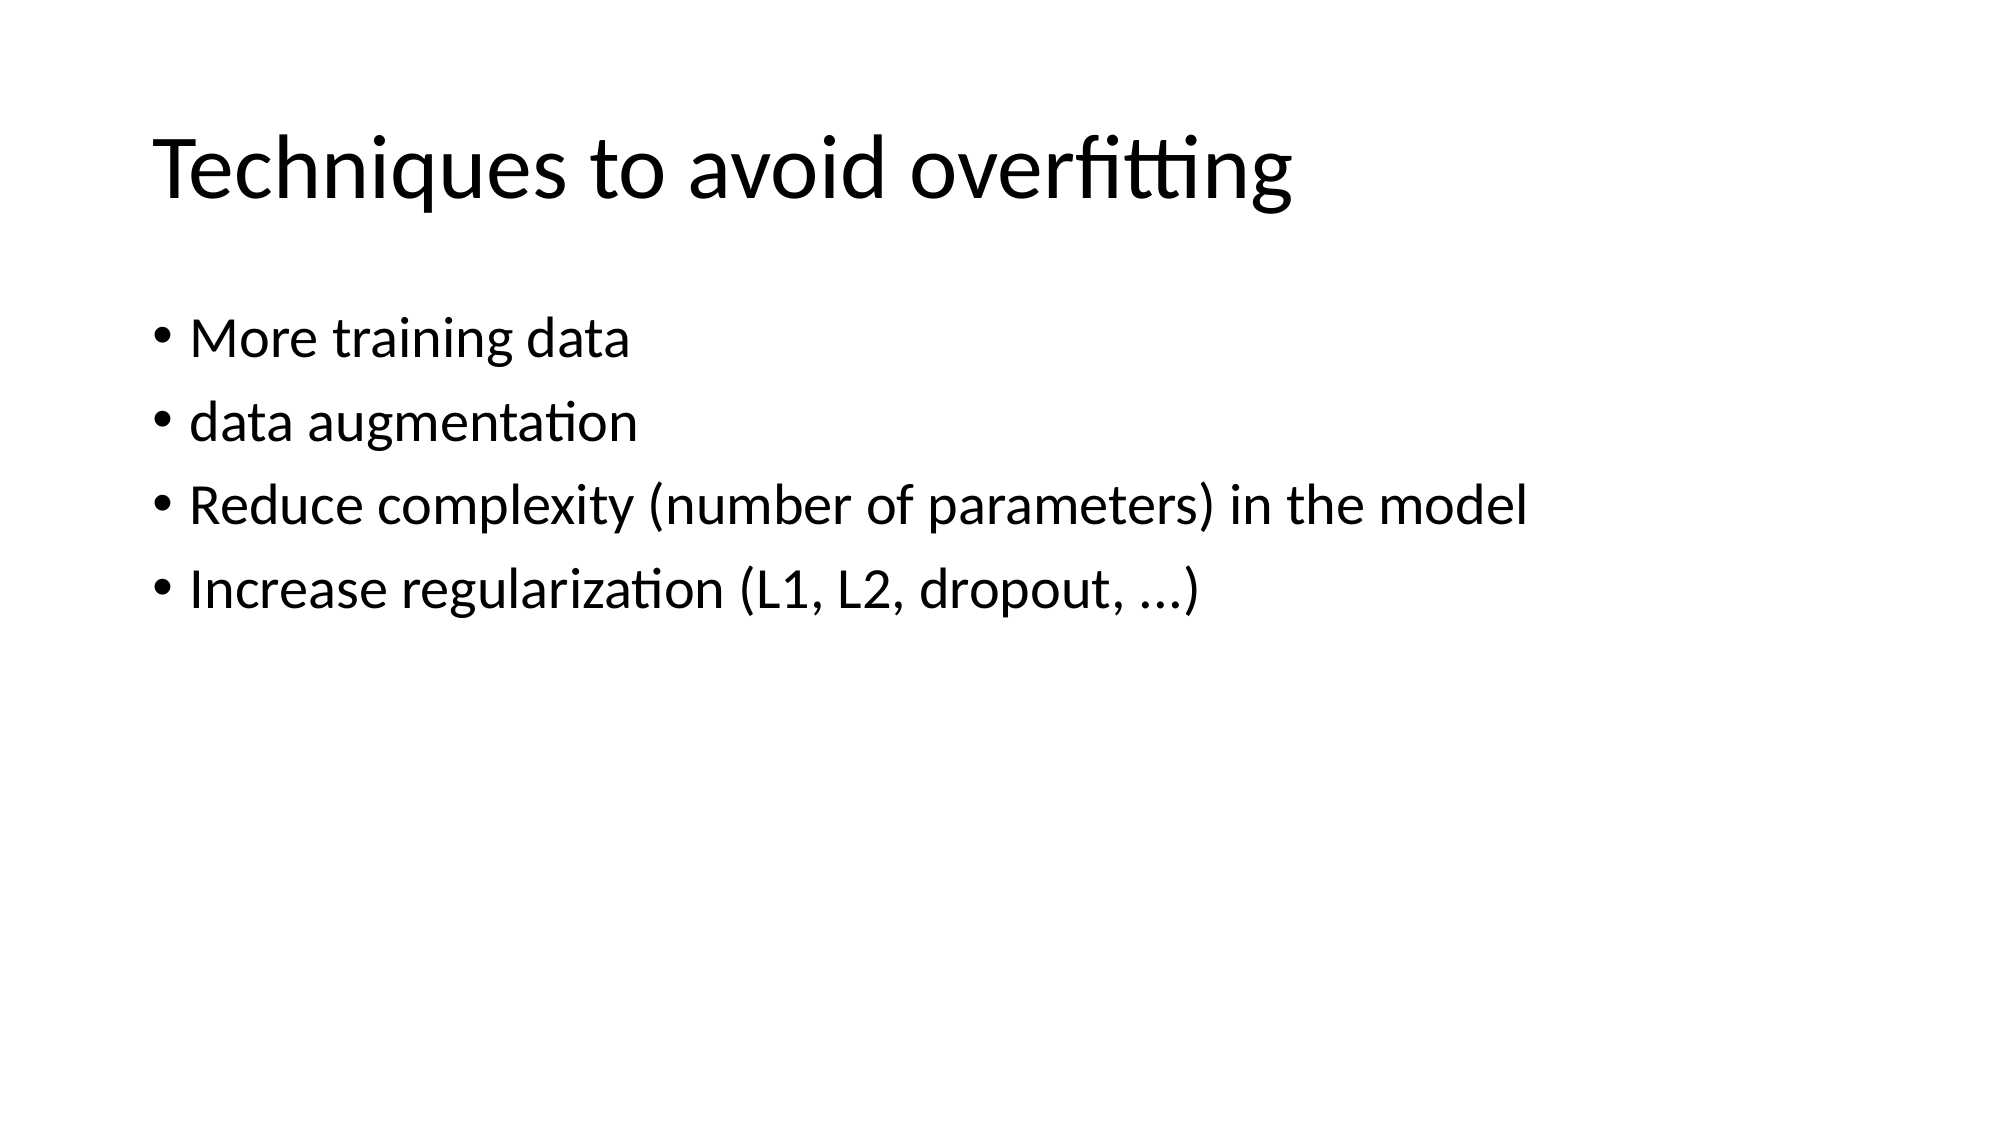

# Techniques to avoid overfitting
More training data
data augmentation
Reduce complexity (number of parameters) in the model
Increase regularization (L1, L2, dropout, ...)